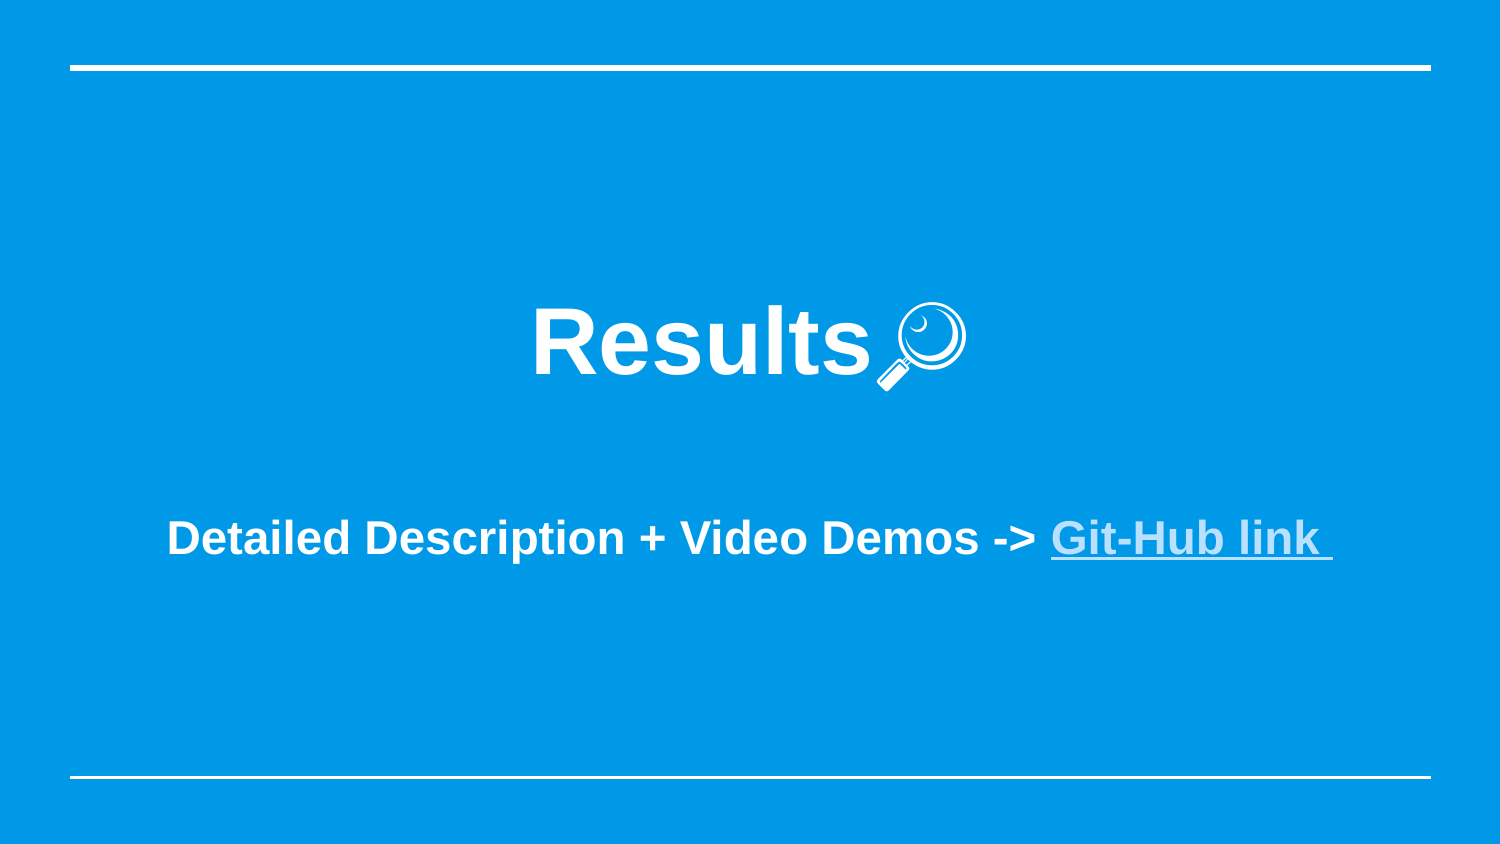

# Results🔎 Detailed Description + Video Demos -> Git-Hub link